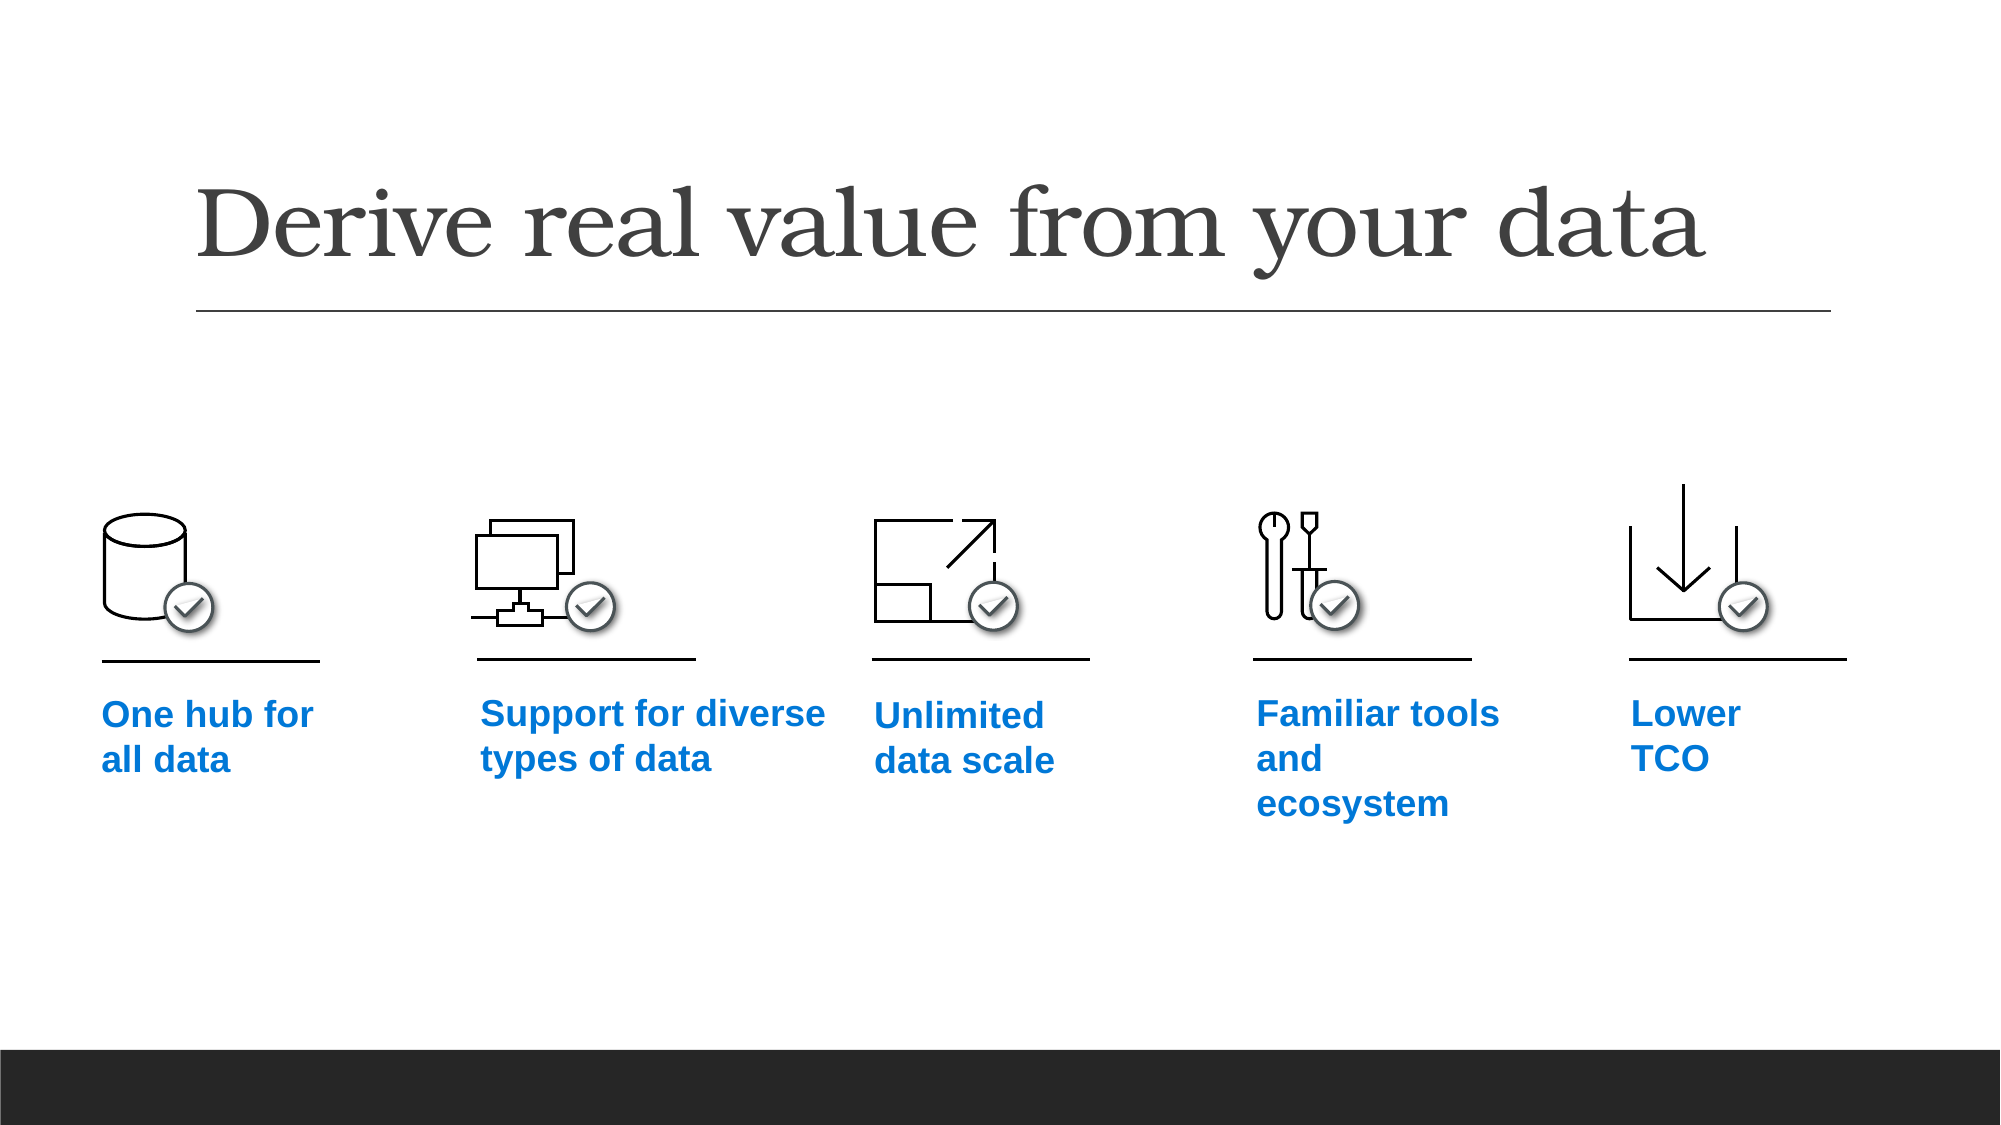

# Derive real value from your data

Lower
TCO

Familiar tools and ecosystem

One hub for
all data

Support for diverse types of data

Unlimited
data scale